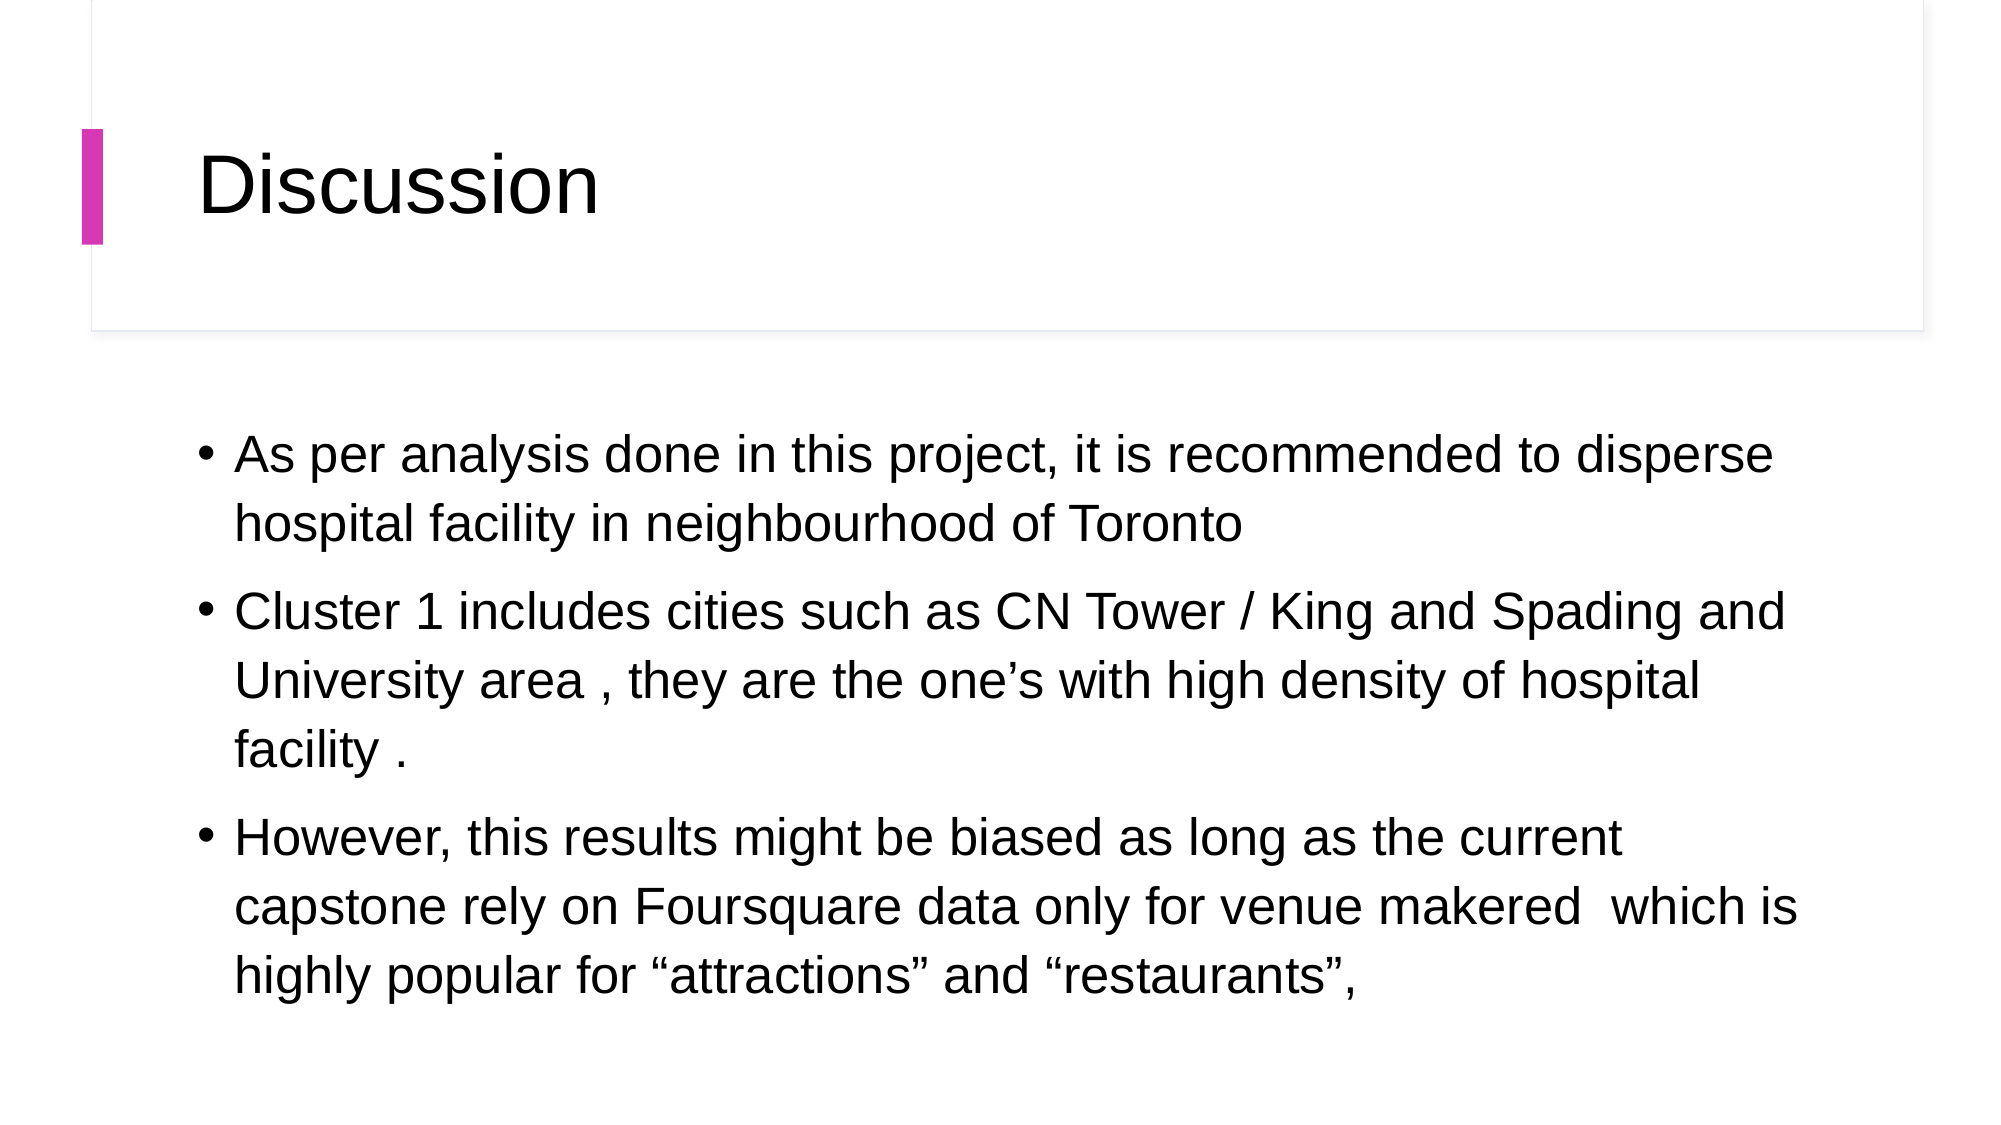

# Discussion
As per analysis done in this project, it is recommended to disperse hospital facility in neighbourhood of Toronto
Cluster 1 includes cities such as CN Tower / King and Spading and University area , they are the one’s with high density of hospital facility .
However, this results might be biased as long as the current capstone rely on Foursquare data only for venue makered  which is highly popular for “attractions” and “restaurants”,